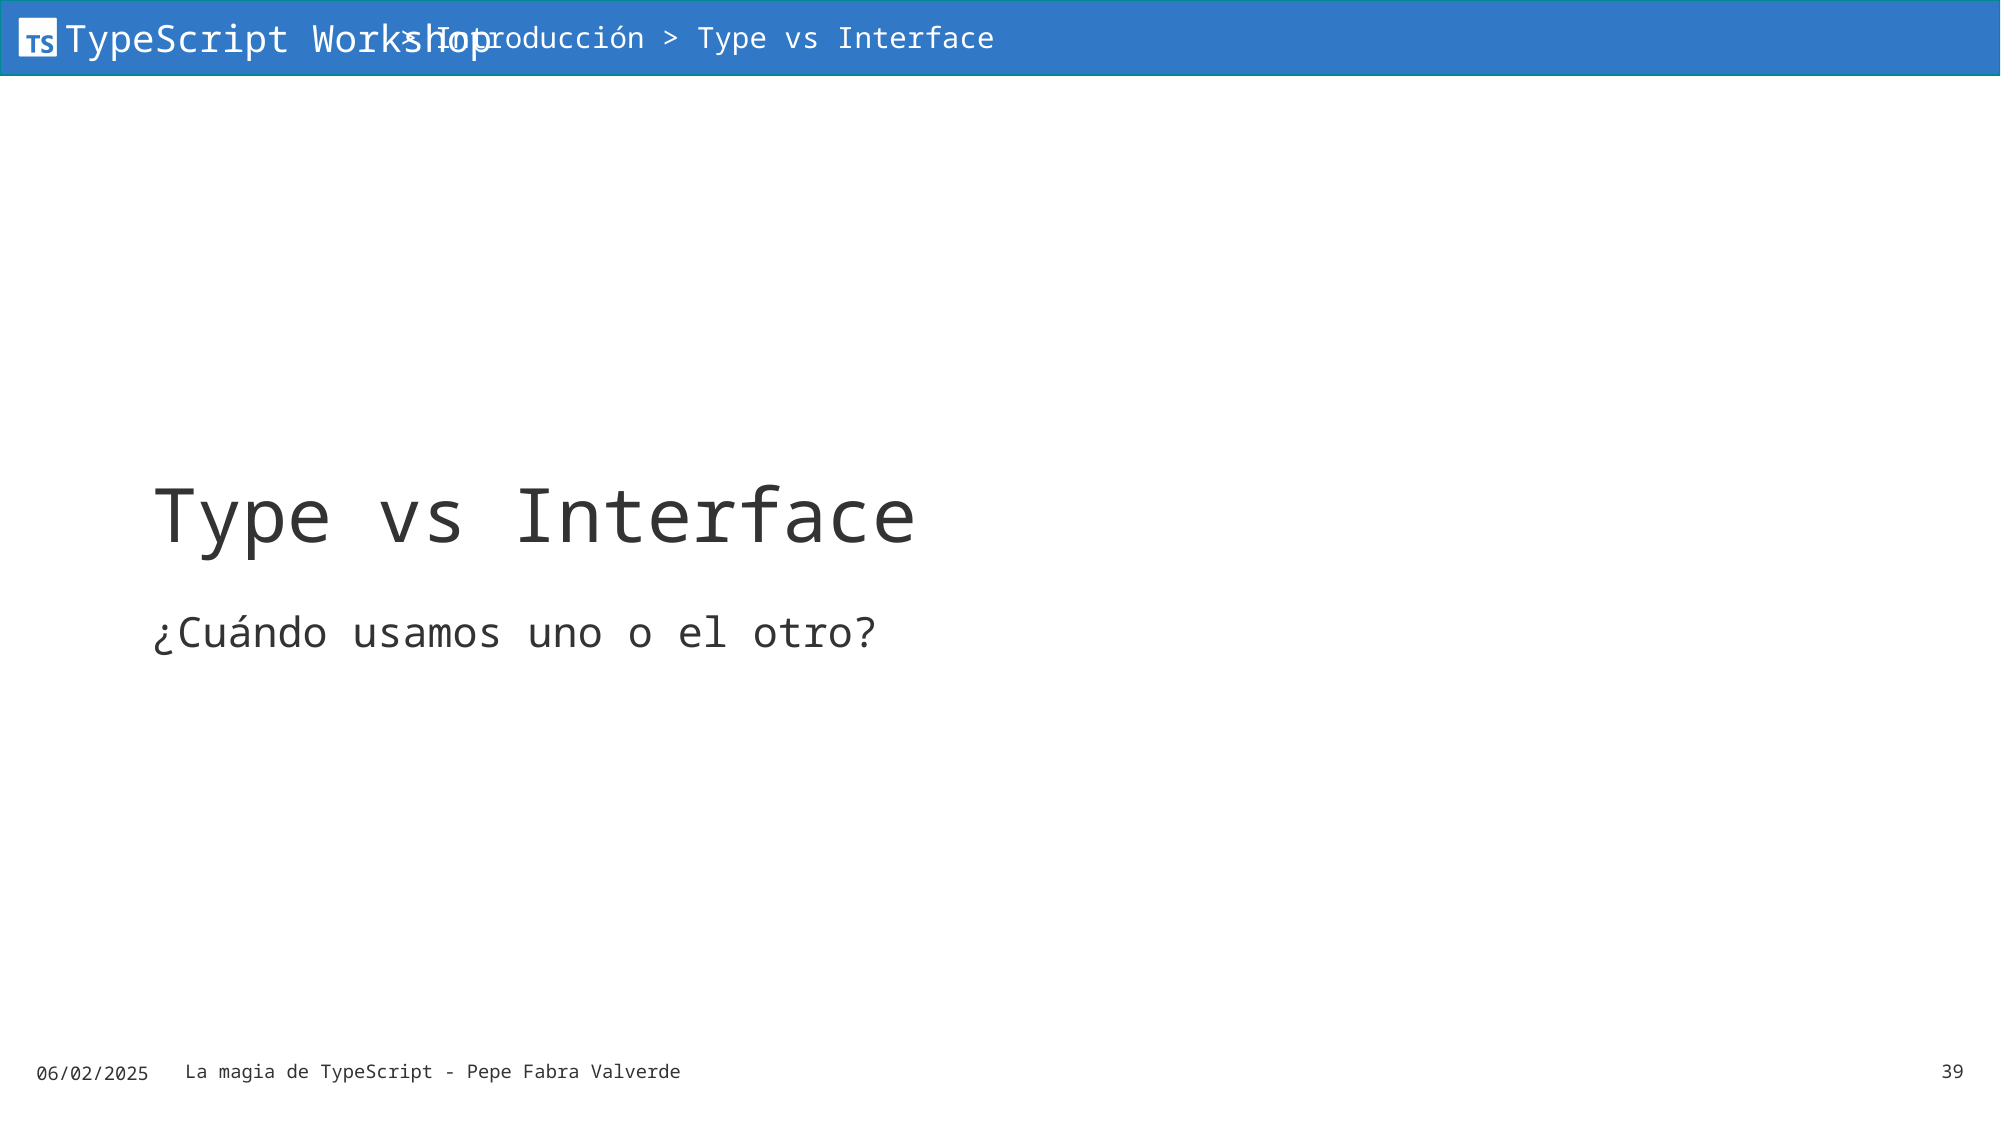

> Introducción > Type vs Interface
# Type vs Interface
¿Cuándo usamos uno o el otro?
06/02/2025
La magia de TypeScript - Pepe Fabra Valverde
39